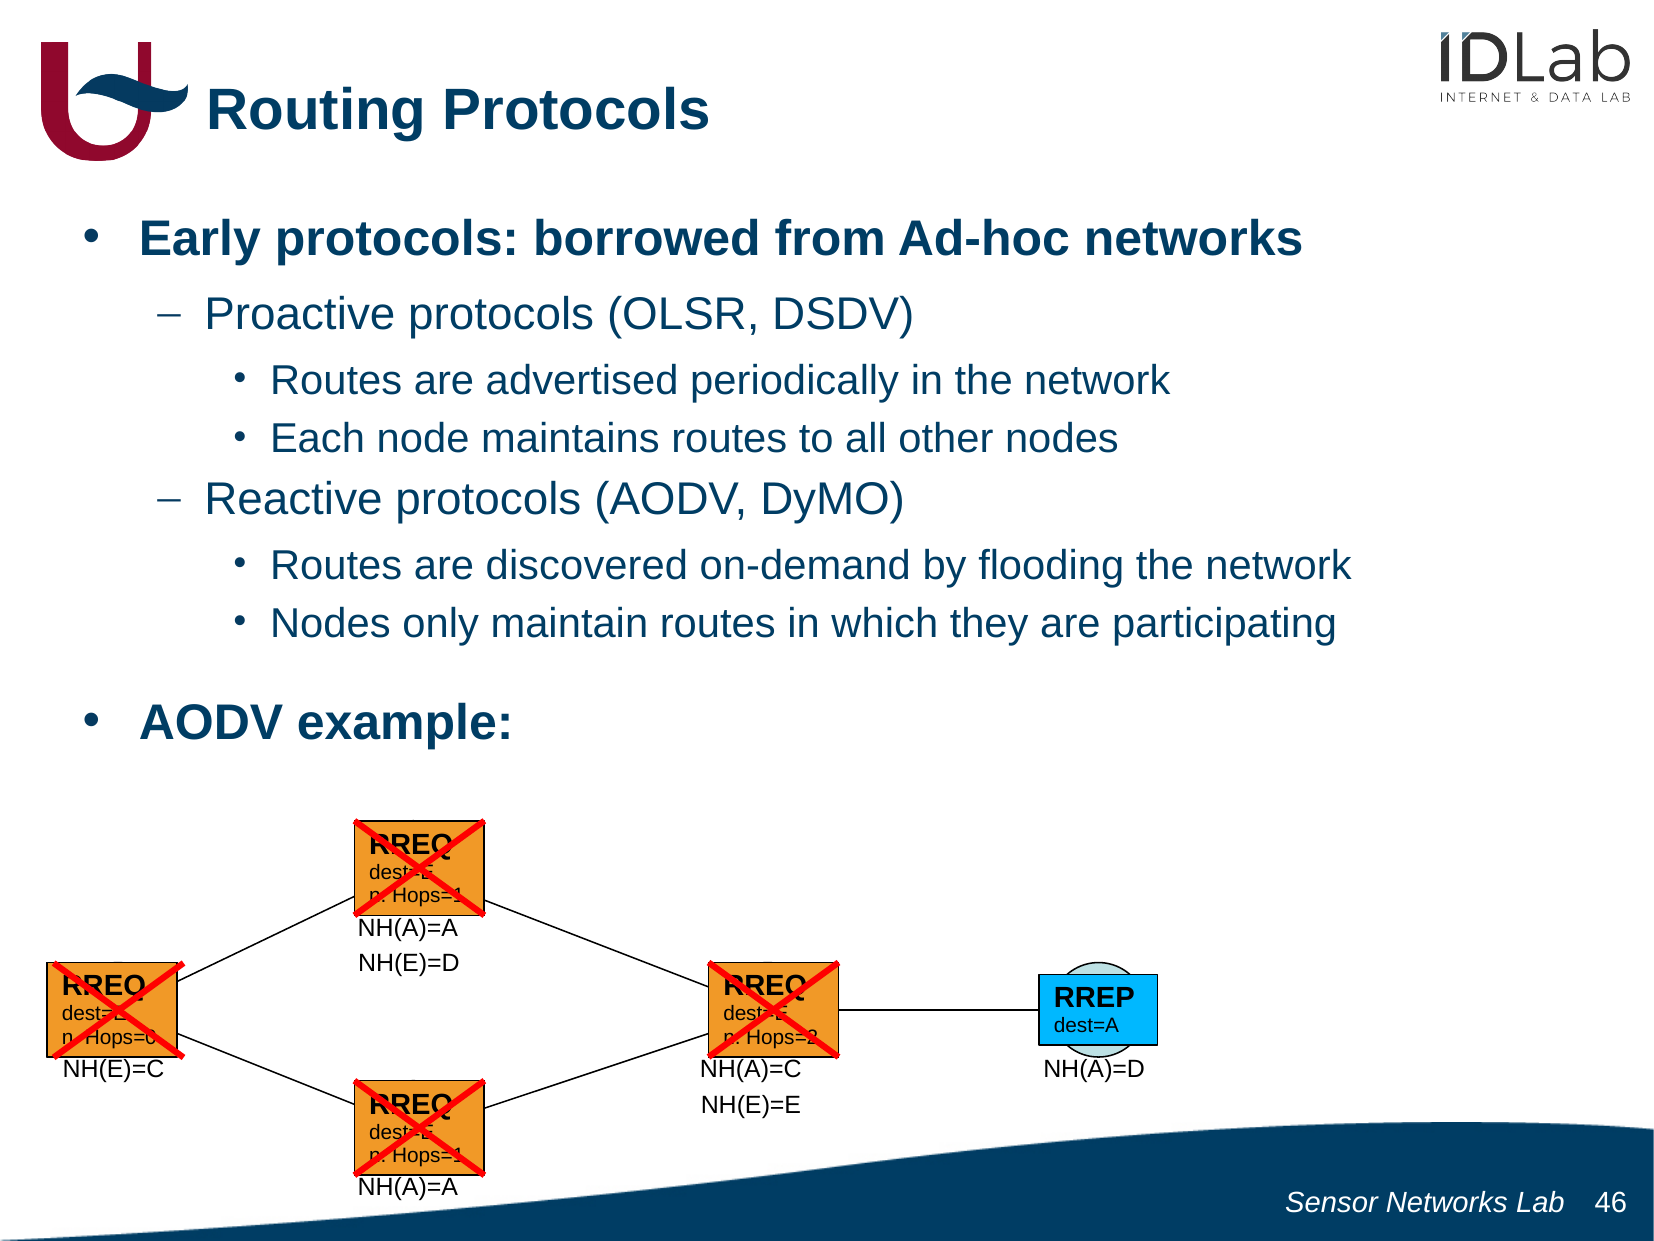

# Routing Protocols
Early protocols: borrowed from Ad-hoc networks
Proactive protocols (OLSR, DSDV)
Routes are advertised periodically in the network
Each node maintains routes to all other nodes
Reactive protocols (AODV, DyMO)
Routes are discovered on-demand by flooding the network
Nodes only maintain routes in which they are participating

AODV example:
C
A
D
E
B
RREQ
dest=E
n. Hops=1
RREQ
dest=E
n. Hops=1
NH(A)=A
NH(E)=D
RREQ
dest=E
n. Hops=0
RREQ
dest=E
n. Hops=0
RREQ
dest=E
n. Hops=2
RREQ
dest=E
n. Hops=2
RREQ
dest=E
n. Hops=2
RREP
dest=A
NH(E)=C
NH(A)=C
NH(A)=D
RREQ
dest=E
n. Hops=1
RREQ
dest=E
n. Hops=1
NH(E)=E
NH(A)=A
Sensor Networks Lab
46